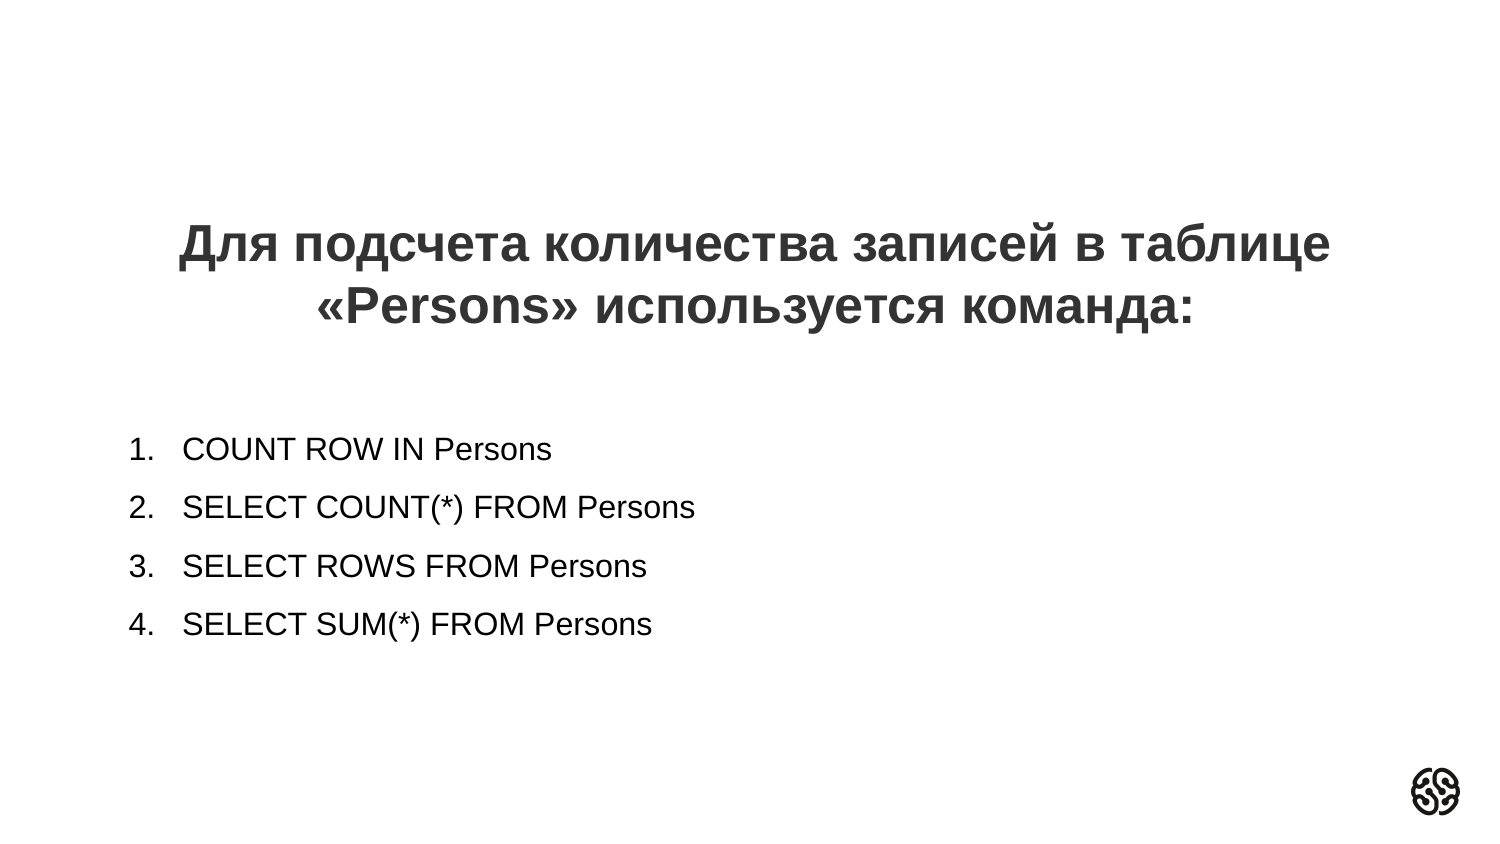

# Для подсчета количества записей в таблице «Persons» используется команда:
COUNT ROW IN Persons
SELECT COUNT(*) FROM Persons
SELECT ROWS FROM Persons
SELECT SUM(*) FROM Persons